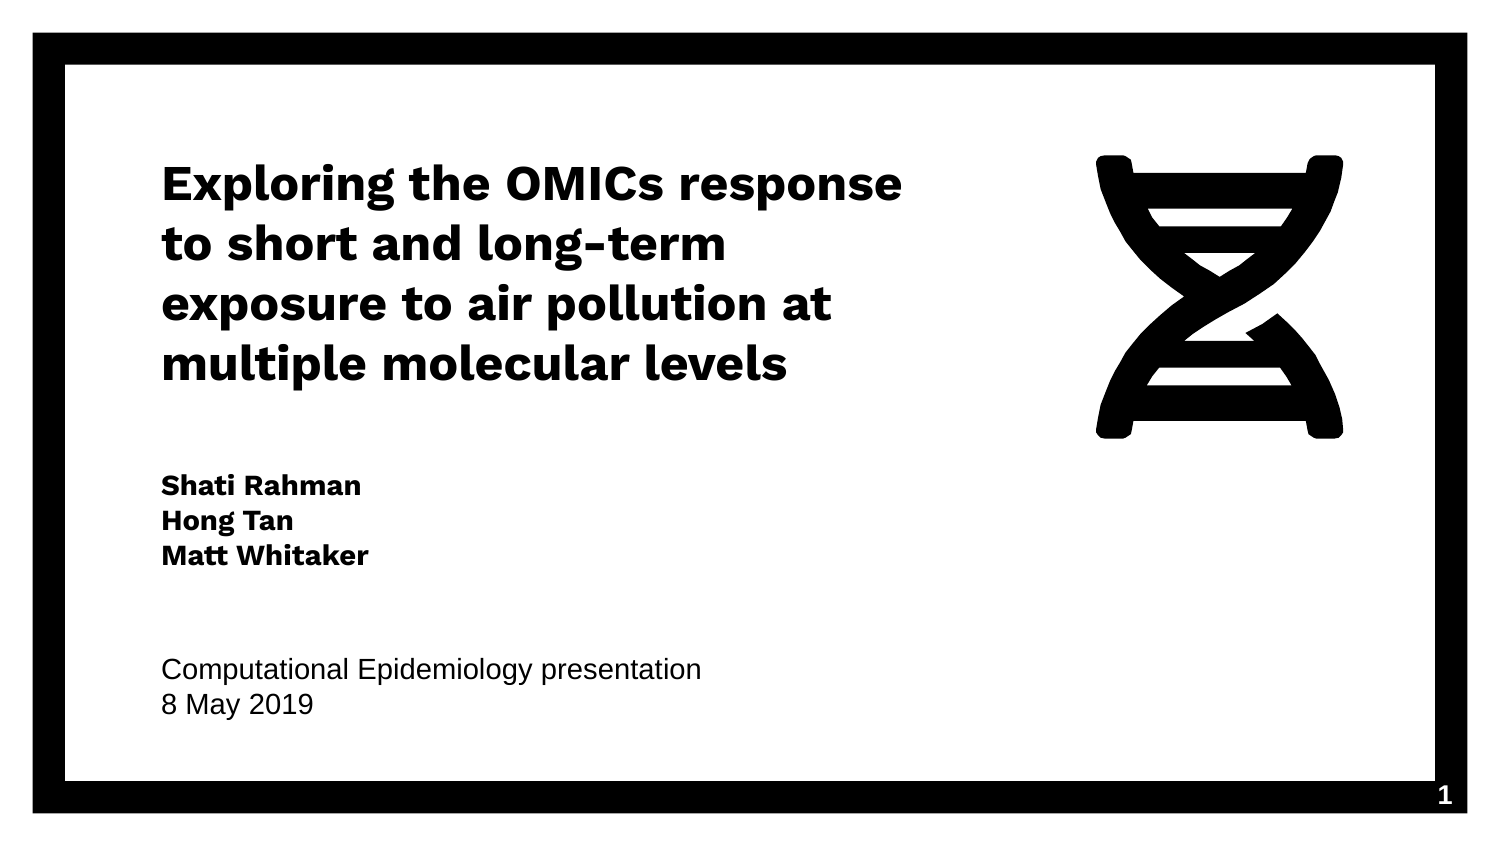

# Exploring the OMICs response to short and long-term exposure to air pollution at multiple molecular levels

Shati Rahman
Hong Tan
Matt Whitaker
Computational Epidemiology presentation
8 May 2019
1